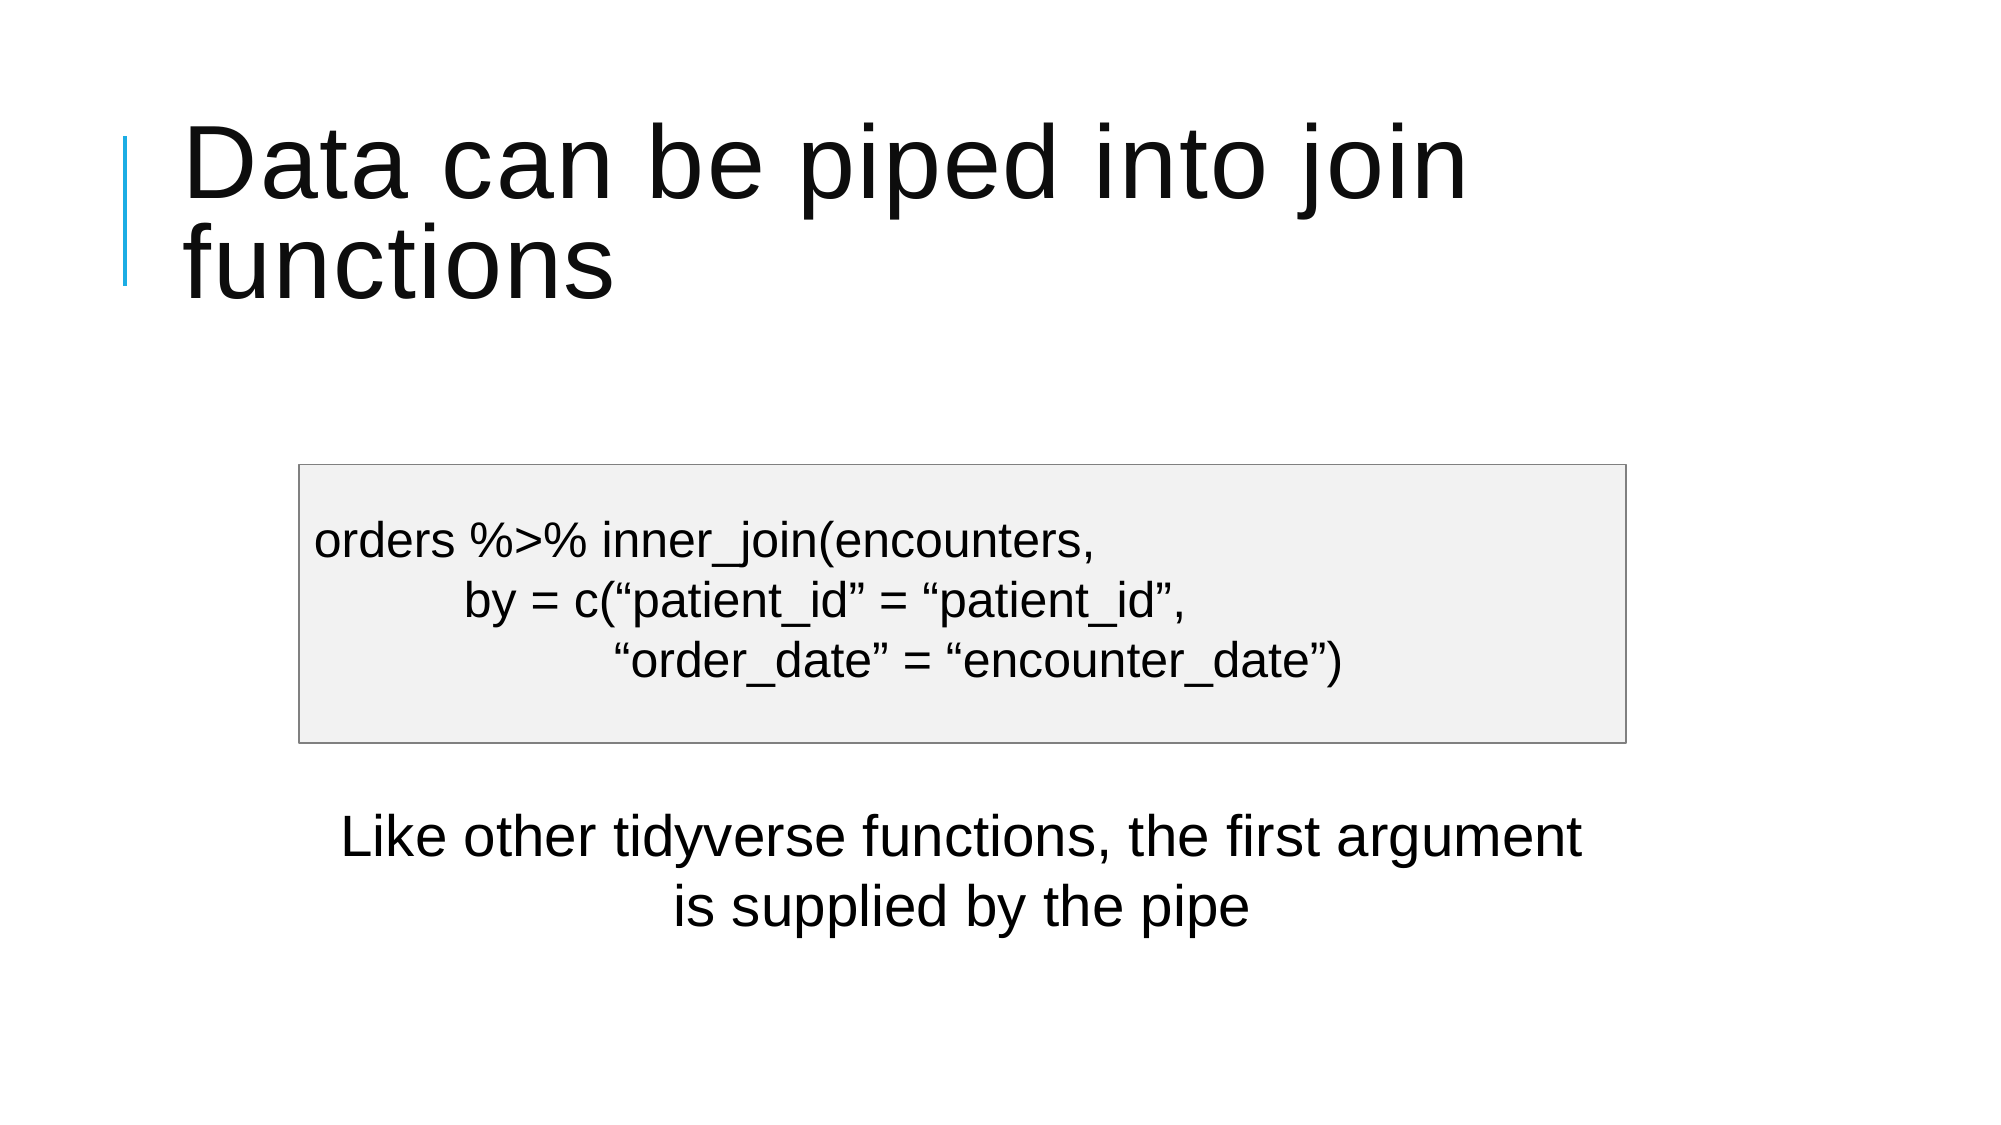

# Data can be piped into join functions

orders %>% inner_join(encounters,
	by = c(“patient_id” = “patient_id”,
		“order_date” = “encounter_date”)
Like other tidyverse functions, the first argument is supplied by the pipe